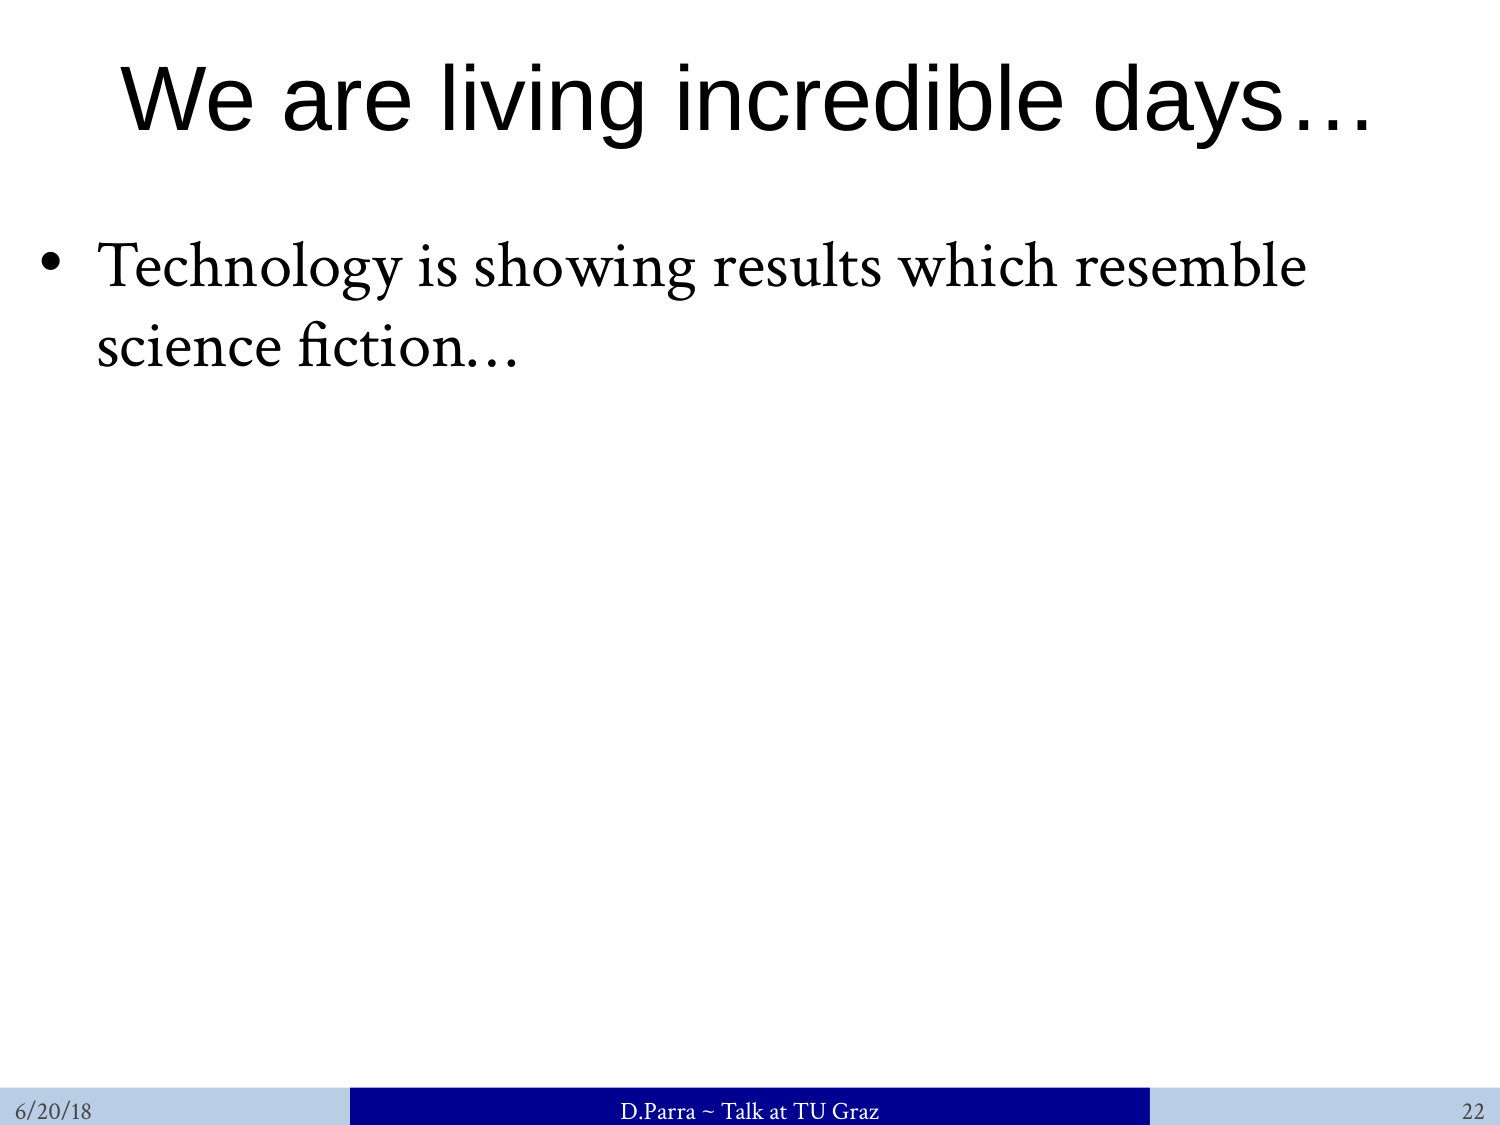

# We are living incredible days…
Technology is showing results which resemble science fiction…
6/20/18
D.Parra ~ Talk at TU Graz
22